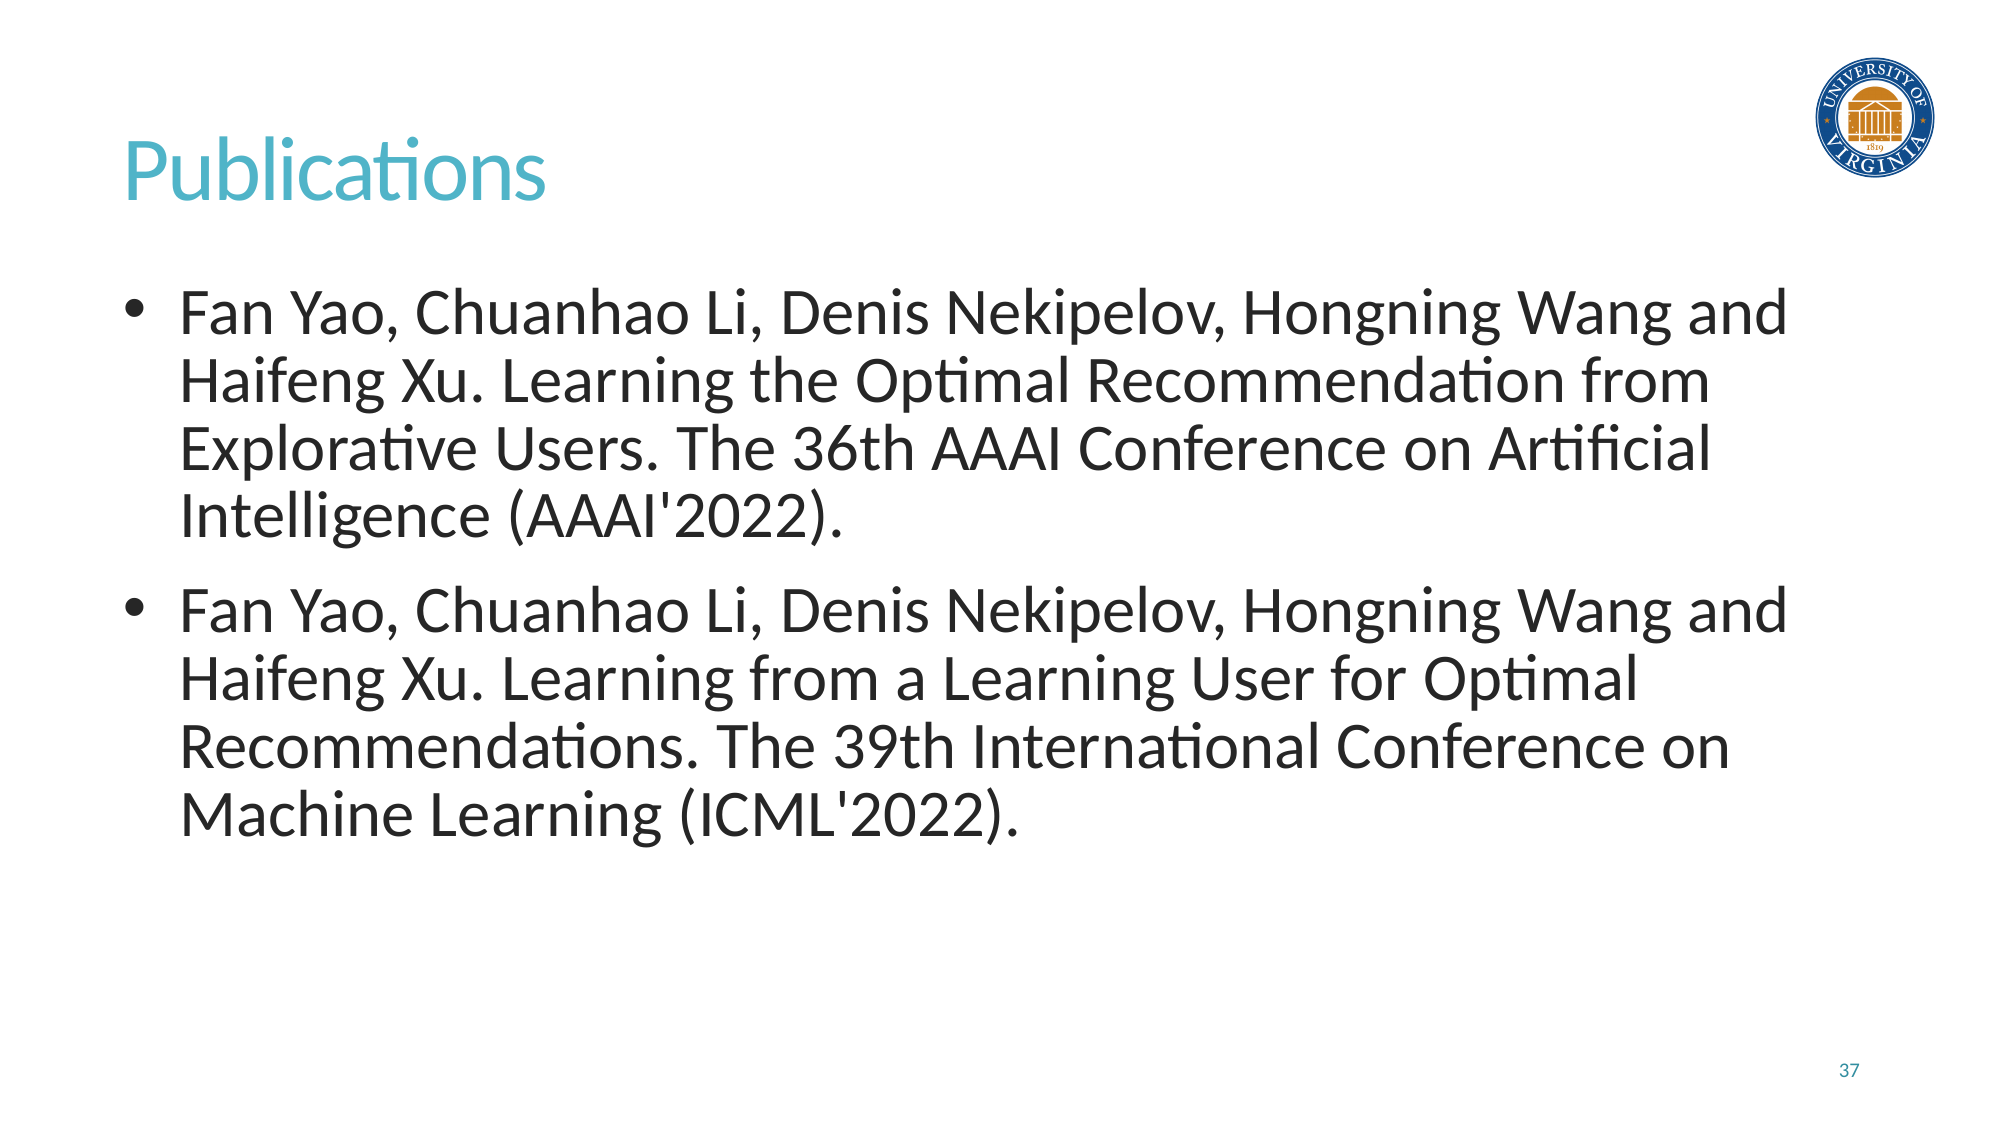

# Publications
Fan Yao, Chuanhao Li, Denis Nekipelov, Hongning Wang and Haifeng Xu. ﻿Learning the Optimal Recommendation from Explorative Users. The 36th AAAI Conference on Artificial Intelligence (AAAI'2022).
Fan Yao, Chuanhao Li, Denis Nekipelov, Hongning Wang and Haifeng Xu. ﻿Learning from a Learning User for Optimal Recommendations. The 39th International Conference on Machine Learning (ICML'2022).
37